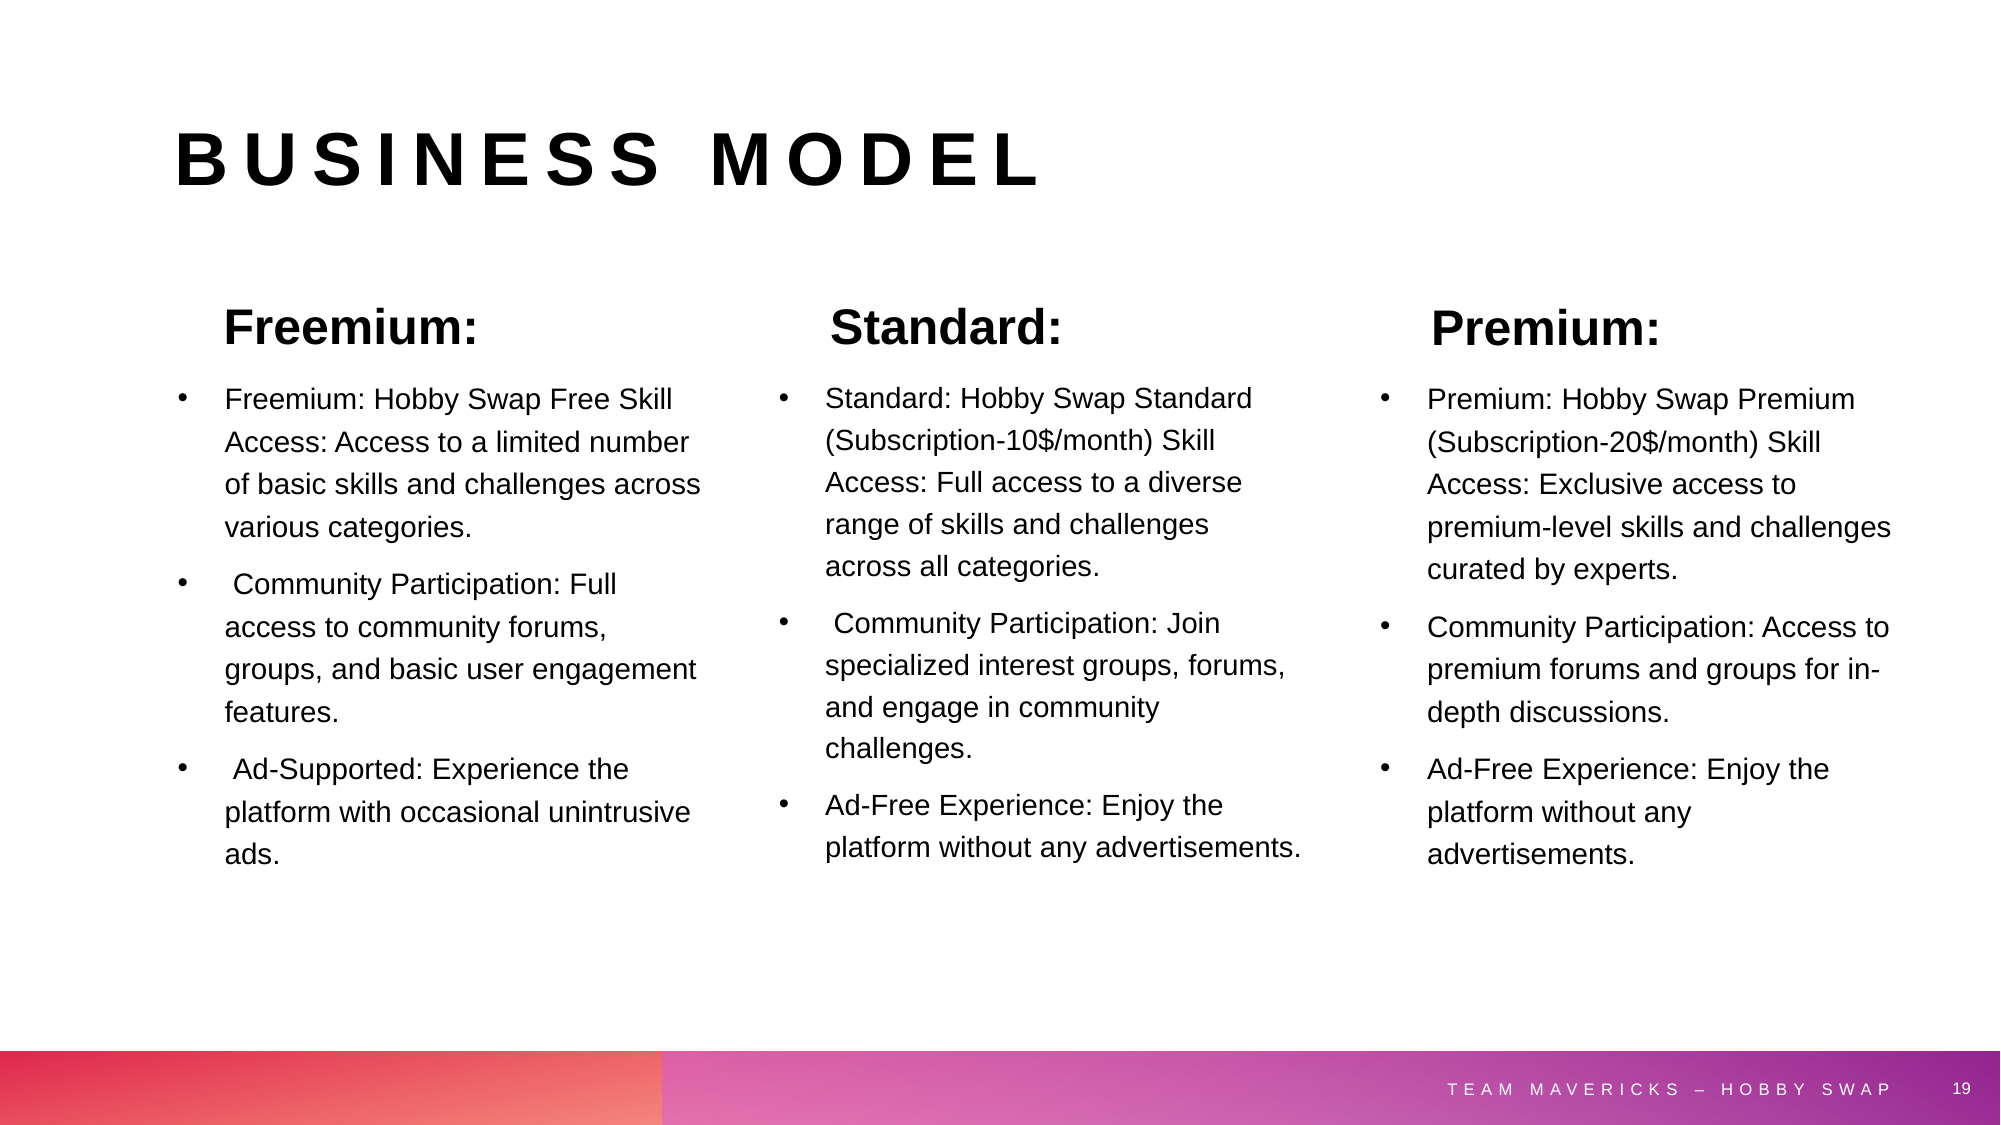

# Business Model
     Freemium:
   Standard:
   Premium:
Sample Footer Text
Standard: Hobby Swap Standard (Subscription-10$/month) Skill Access: Full access to a diverse range of skills and challenges across all categories.
 Community Participation: Join specialized interest groups, forums, and engage in community challenges.
Ad-Free Experience: Enjoy the platform without any advertisements.
Premium: Hobby Swap Premium (Subscription-20$/month) Skill Access: Exclusive access to premium-level skills and challenges curated by experts.
Community Participation: Access to premium forums and groups for in- depth discussions.
Ad-Free Experience: Enjoy the platform without any advertisements.

Freemium: Hobby Swap Free Skill Access: Access to a limited number of basic skills and challenges across various categories.
 Community Participation: Full access to community forums, groups, and basic user engagement features.
 Ad-Supported: Experience the platform with occasional unintrusive ads.
Team Mavericks – Hobby swap
19